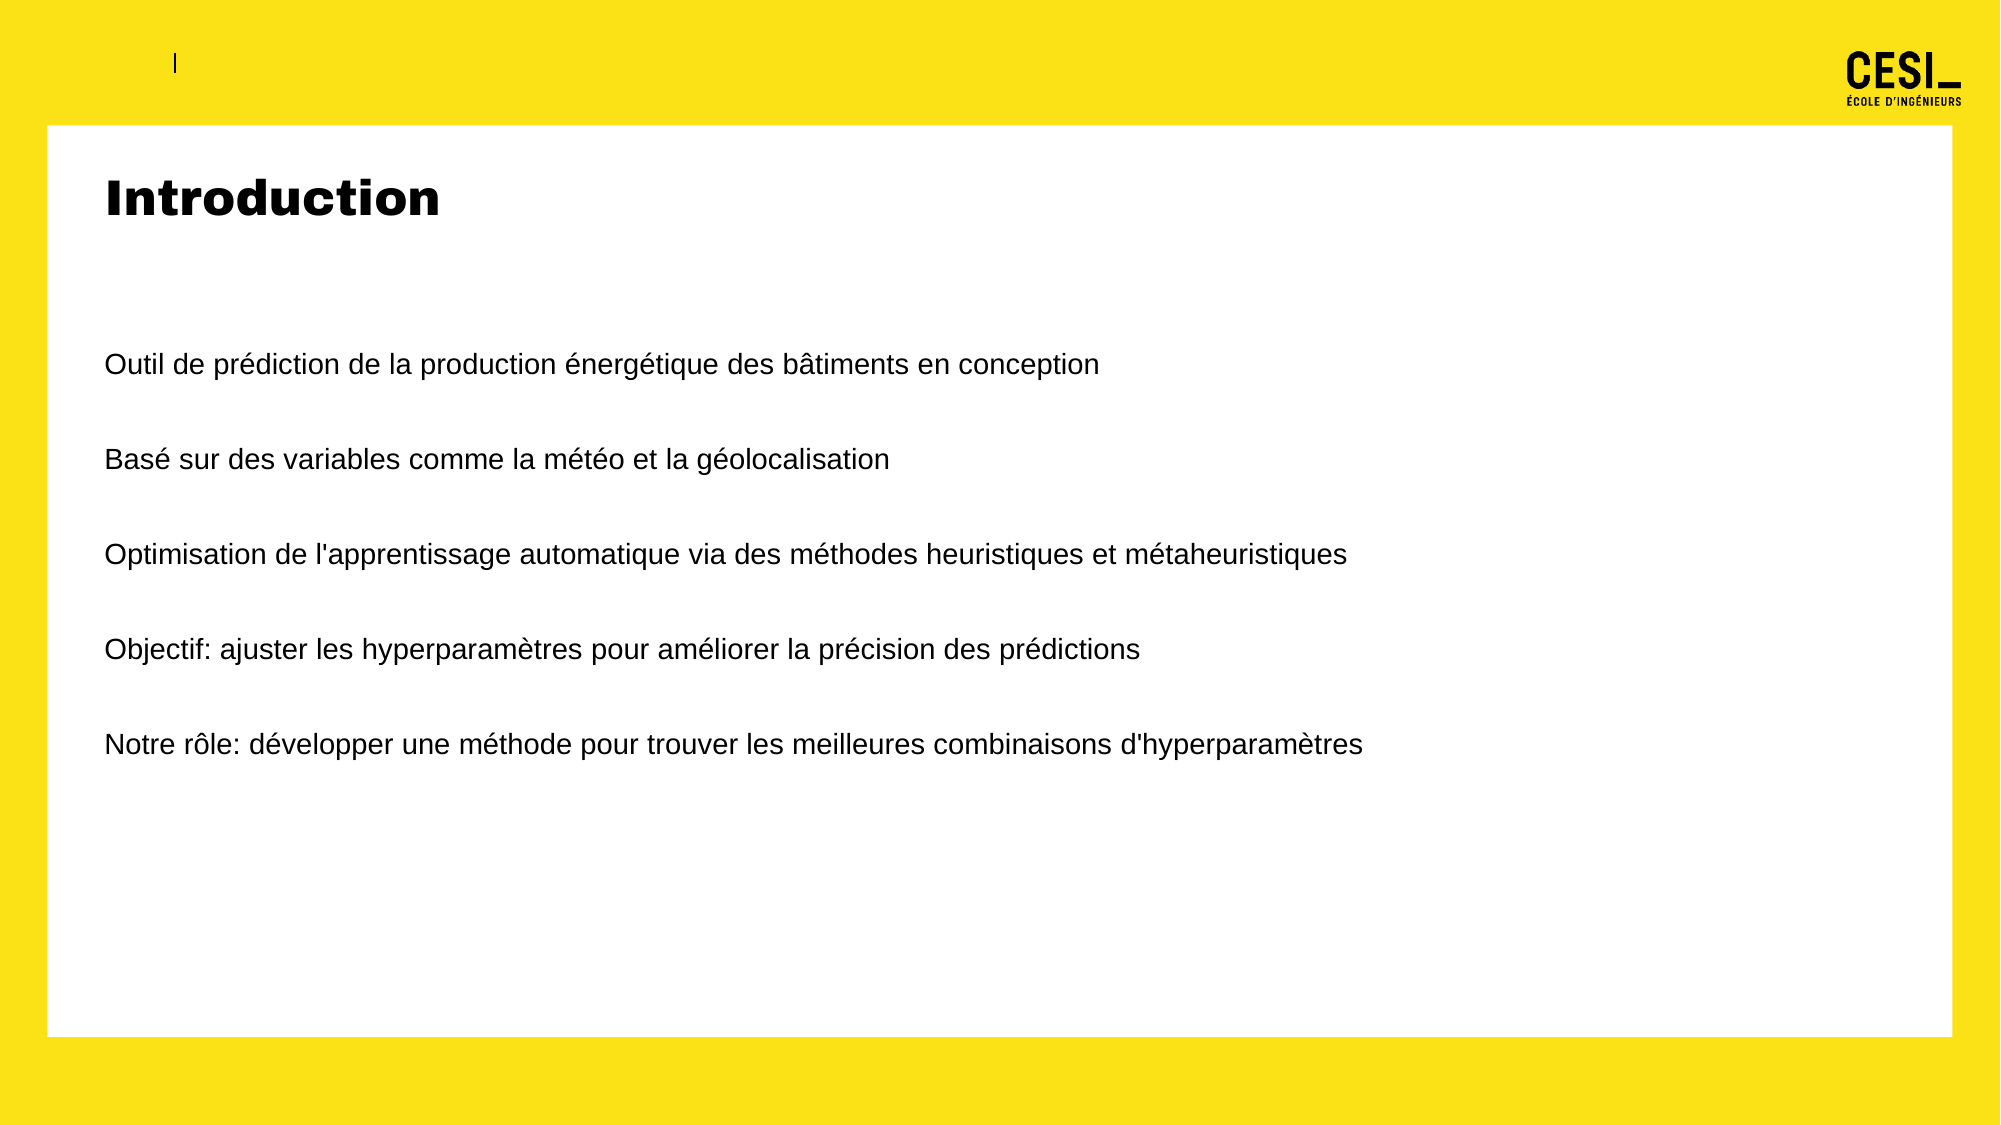

# Introduction
Outil de prédiction de la production énergétique des bâtiments en conception

Basé sur des variables comme la météo et la géolocalisation

Optimisation de l'apprentissage automatique via des méthodes heuristiques et métaheuristiques

Objectif: ajuster les hyperparamètres pour améliorer la précision des prédictions

Notre rôle: développer une méthode pour trouver les meilleures combinaisons d'hyperparamètres